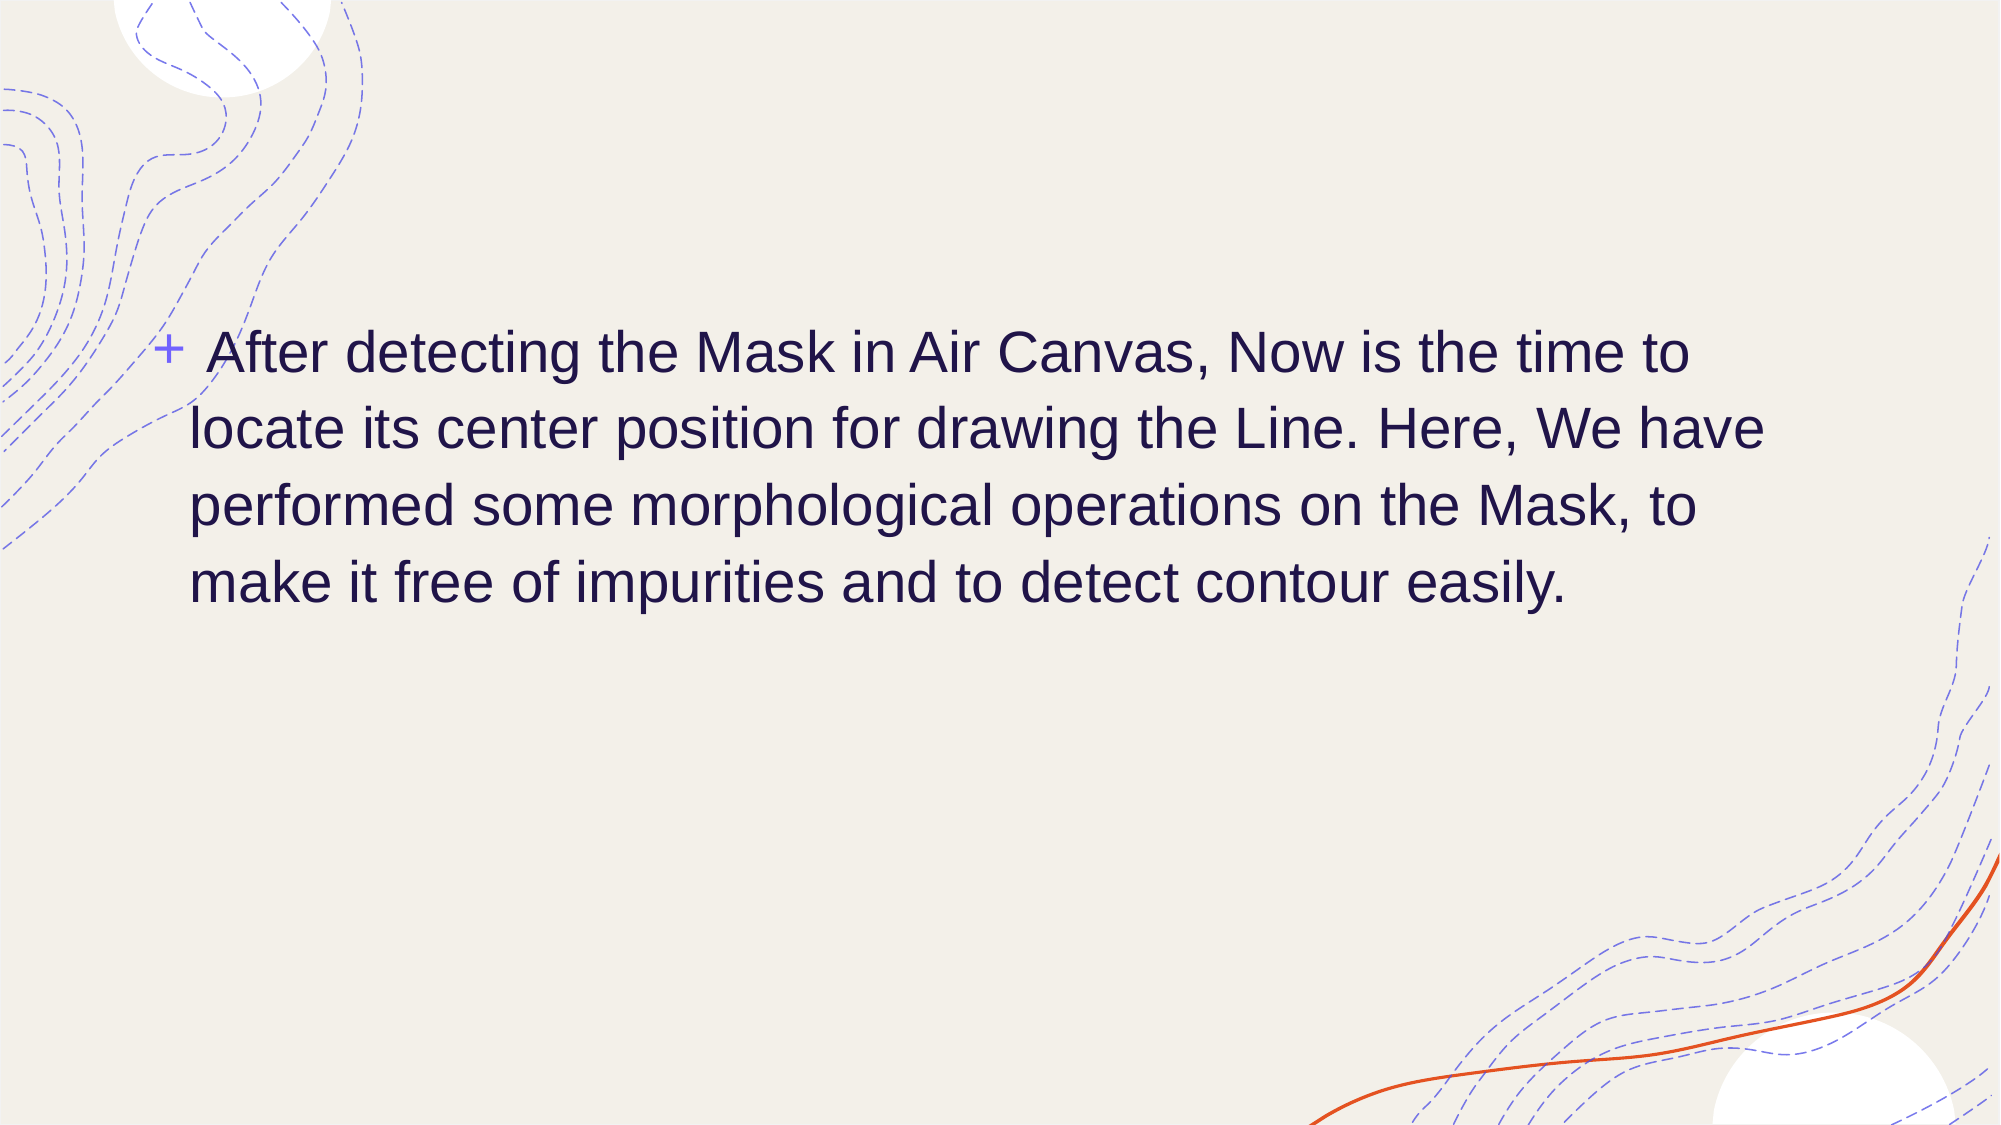

#
 After detecting the Mask in Air Canvas, Now is the time to locate its center position for drawing the Line. Here, We have  performed some morphological operations on the Mask, to make it free of impurities and to detect contour easily.